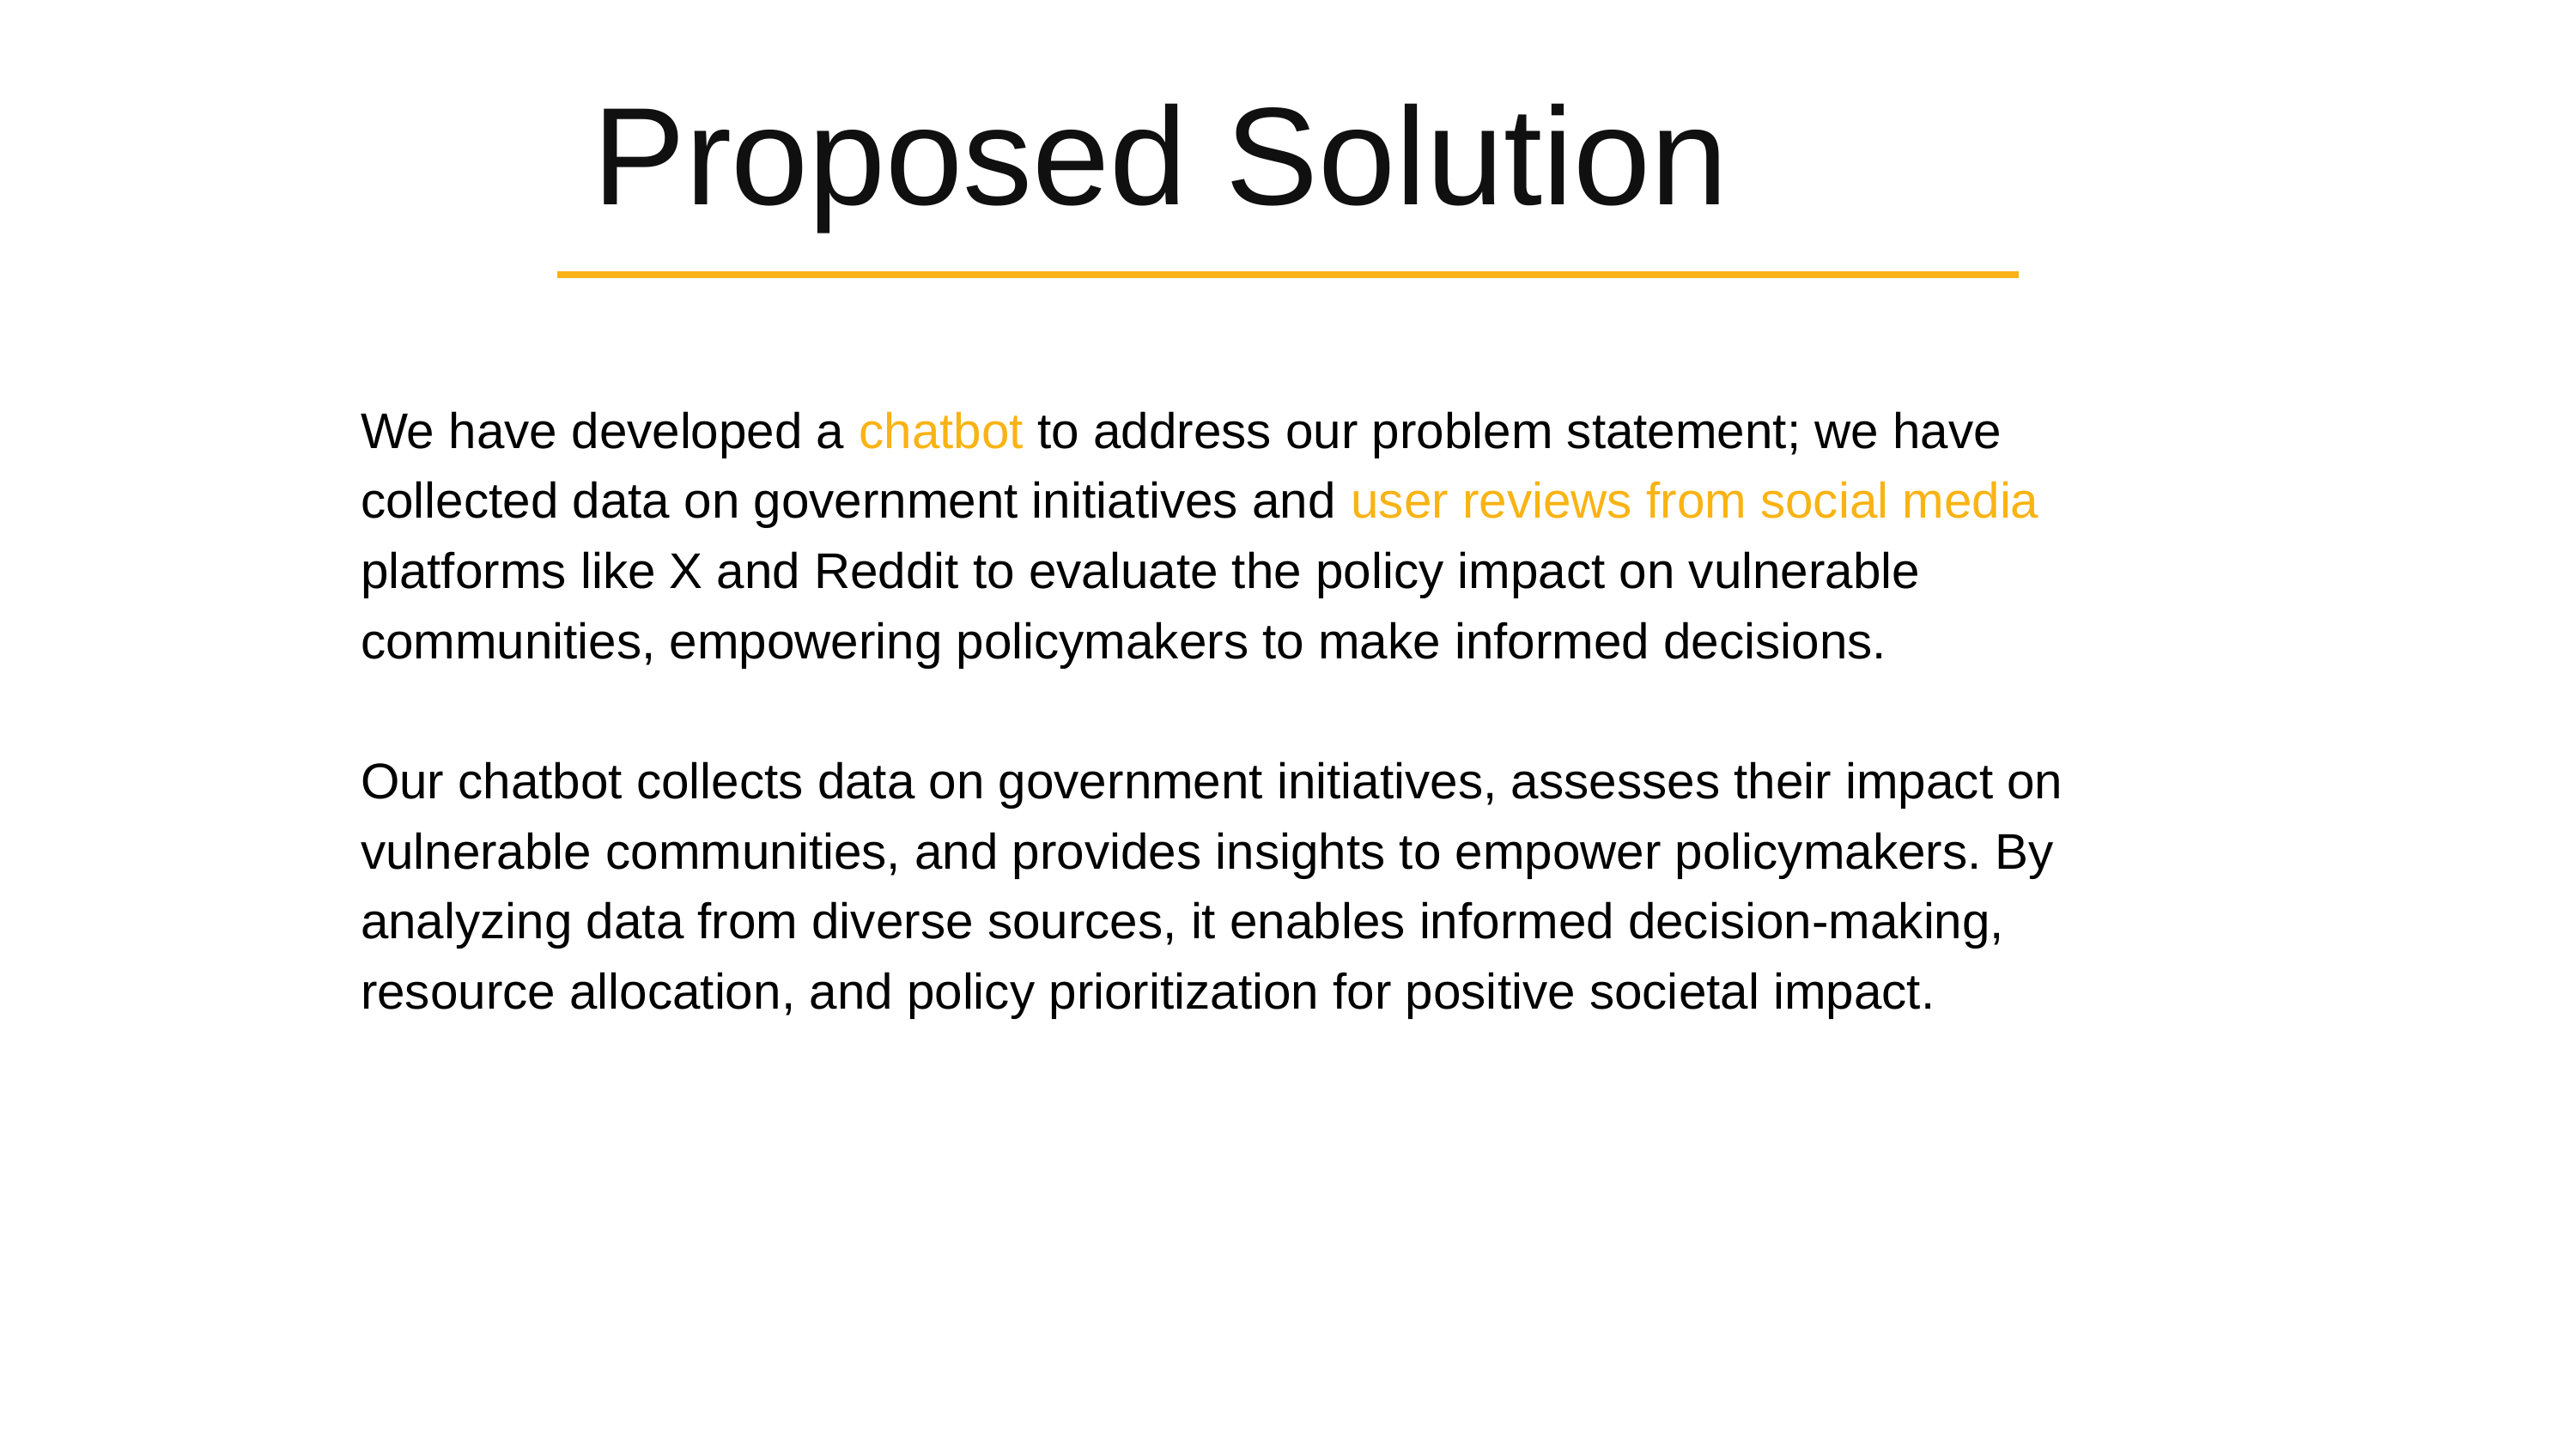

Proposed Solution

We have developed a chatbot to address our problem statement; we have collected data on government initiatives and user reviews from social media platforms like X and Reddit to evaluate the policy impact on vulnerable communities, empowering policymakers to make informed decisions.

Our chatbot collects data on government initiatives, assesses their impact on vulnerable communities, and provides insights to empower policymakers. By analyzing data from diverse sources, it enables informed decision-making, resource allocation, and policy prioritization for positive societal impact.